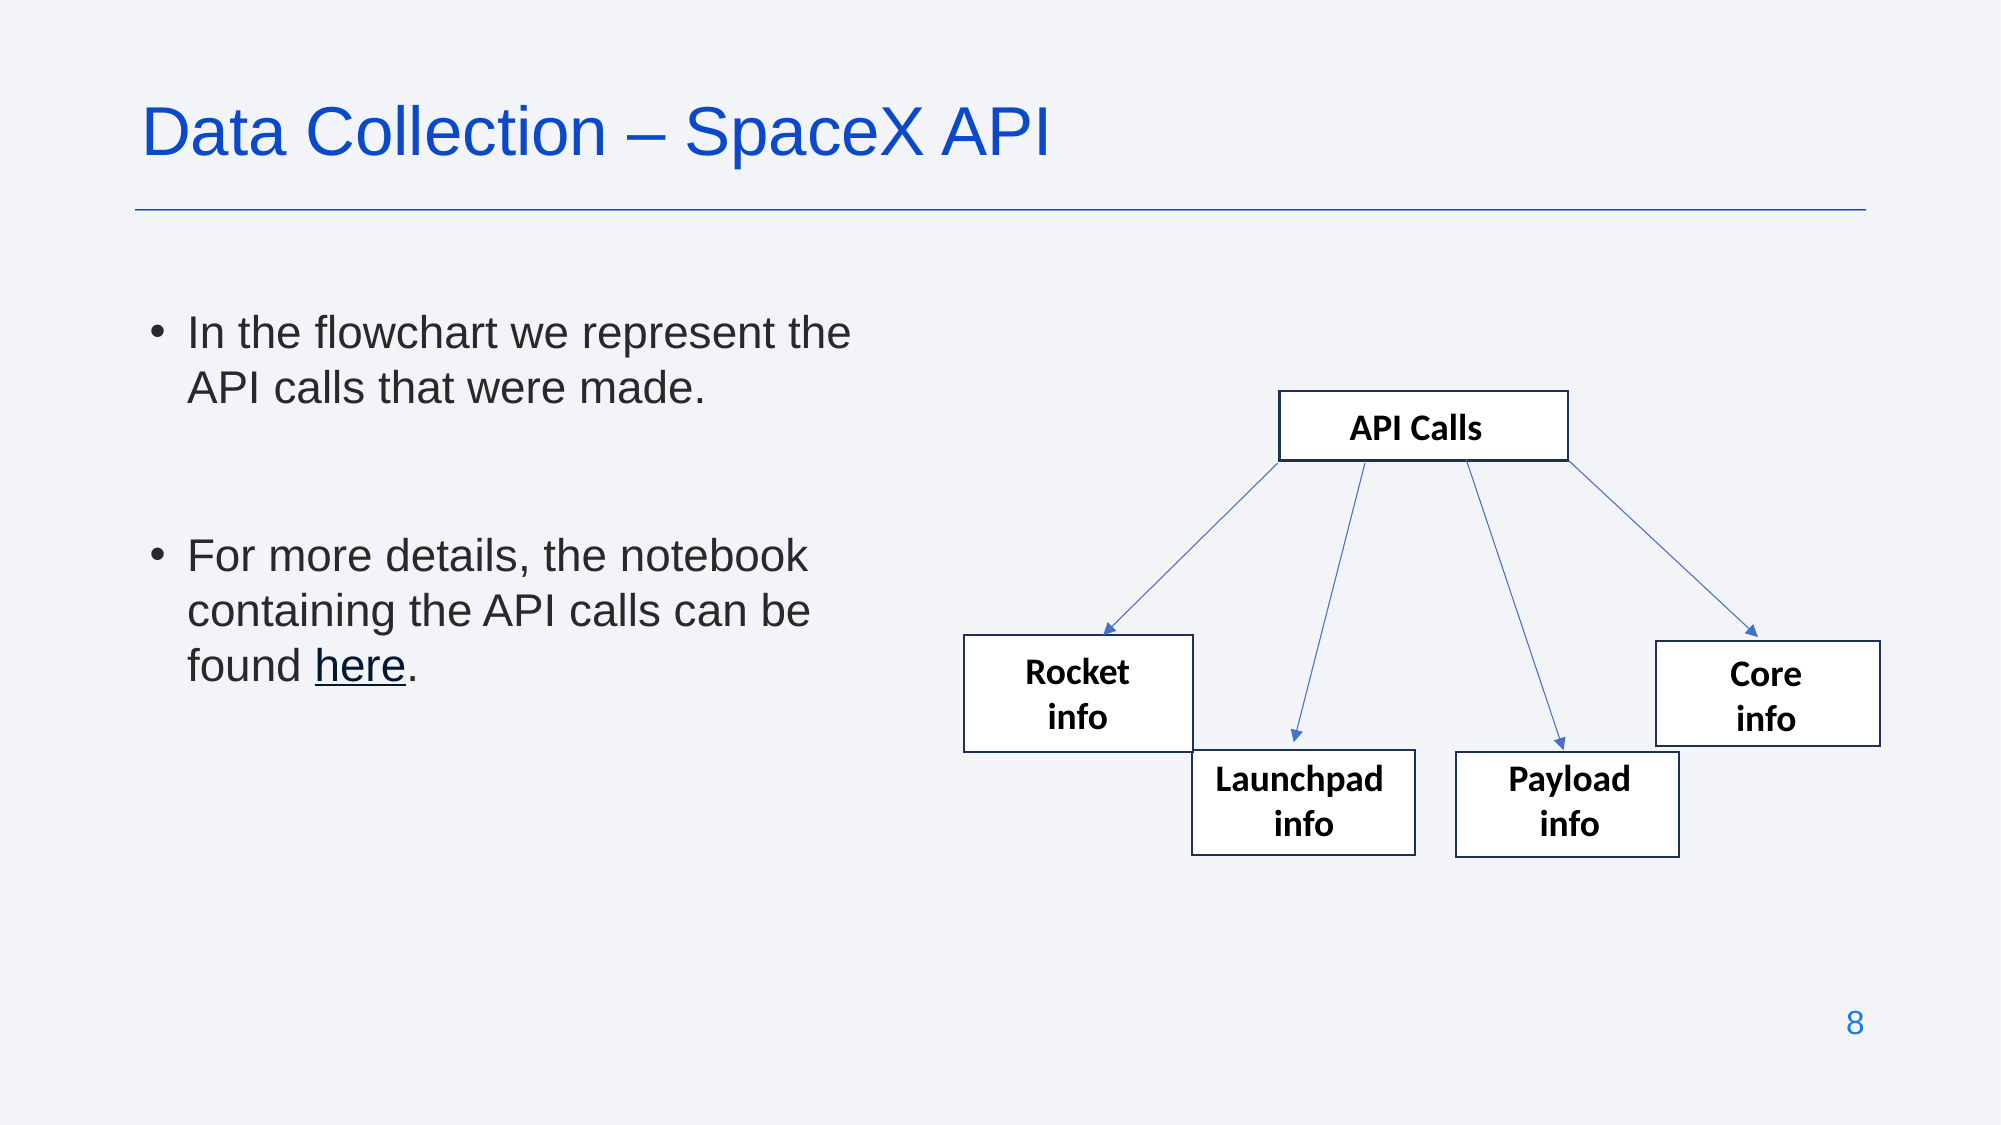

Data Collection – SpaceX API
In the flowchart we represent the API calls that were made.

For more details, the notebook containing the API calls can be found here.

API Calls

Rocket
info

Core
info
Payload
info
Launchpad
info

8